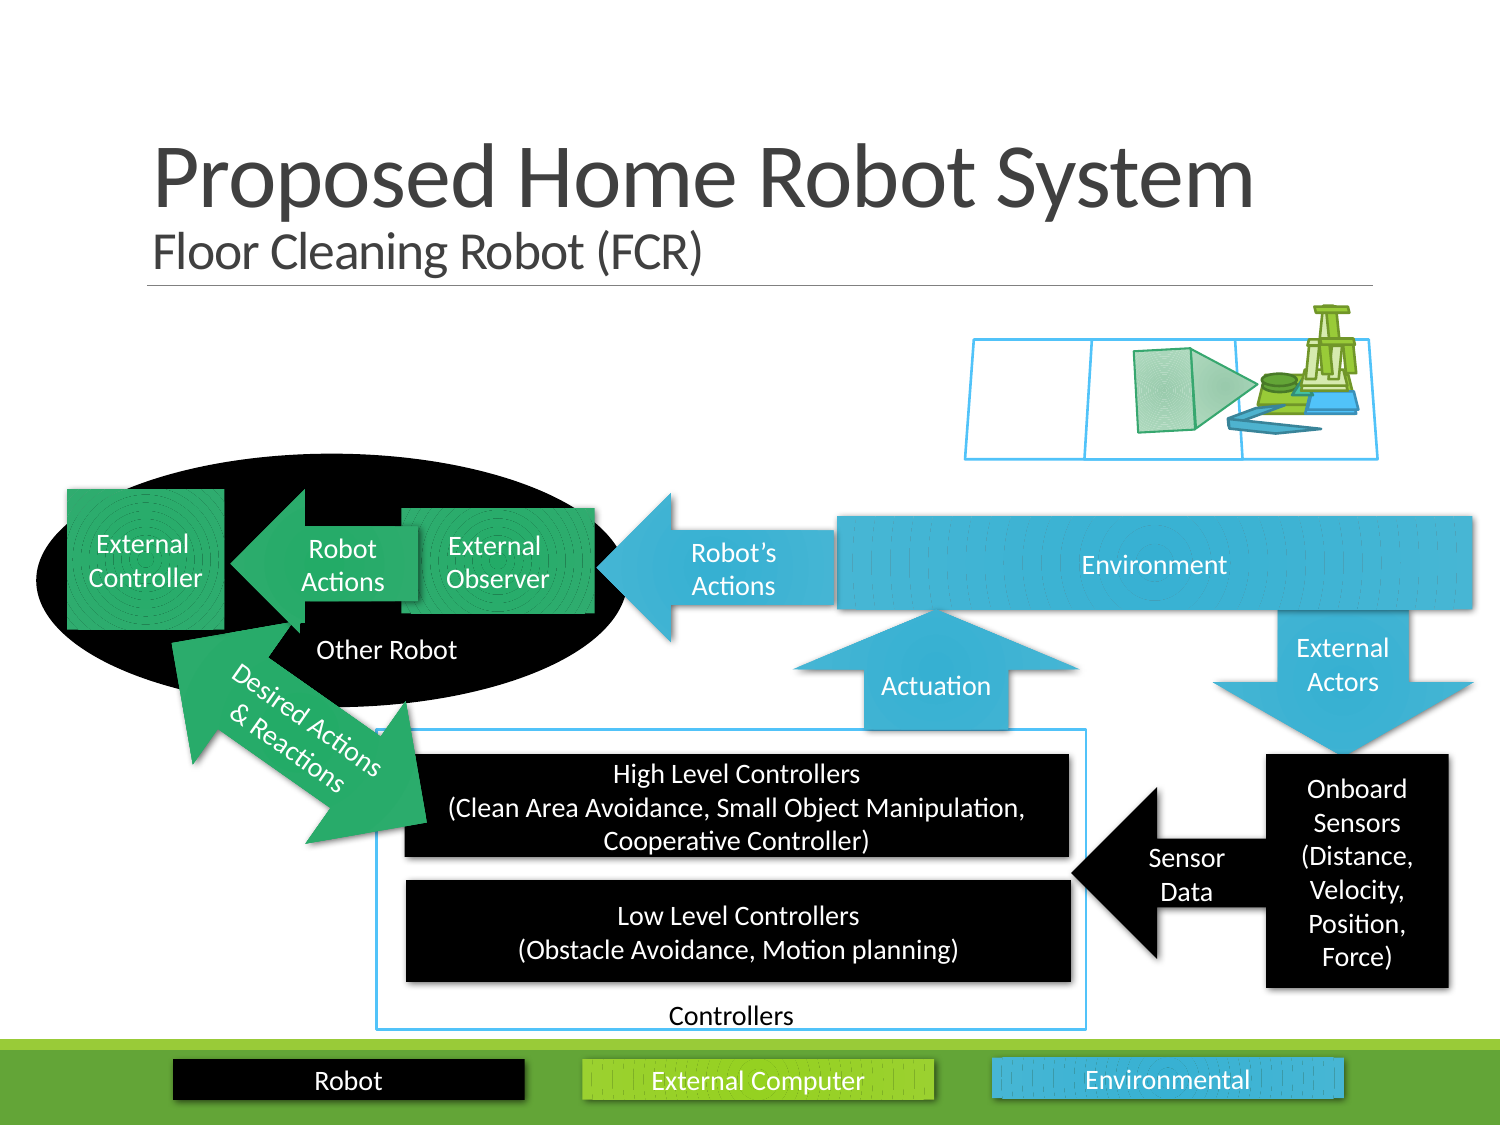

Proposed Home Robot System
Floor Cleaning Robot (FCR)

External
Controller
Robot
Actions
Robot’s
Actions
External
Observer
Environment
External Actors
Actuation
Other Robot
Desired Actions & Reactions

Controllers
Onboard Sensors
(Distance,
Velocity, Position, Force)
High Level Controllers
(Clean Area Avoidance, Small Object Manipulation, Cooperative Controller)
Sensor Data
Low Level Controllers
(Obstacle Avoidance, Motion planning)
Environmental
External Computer
Robot